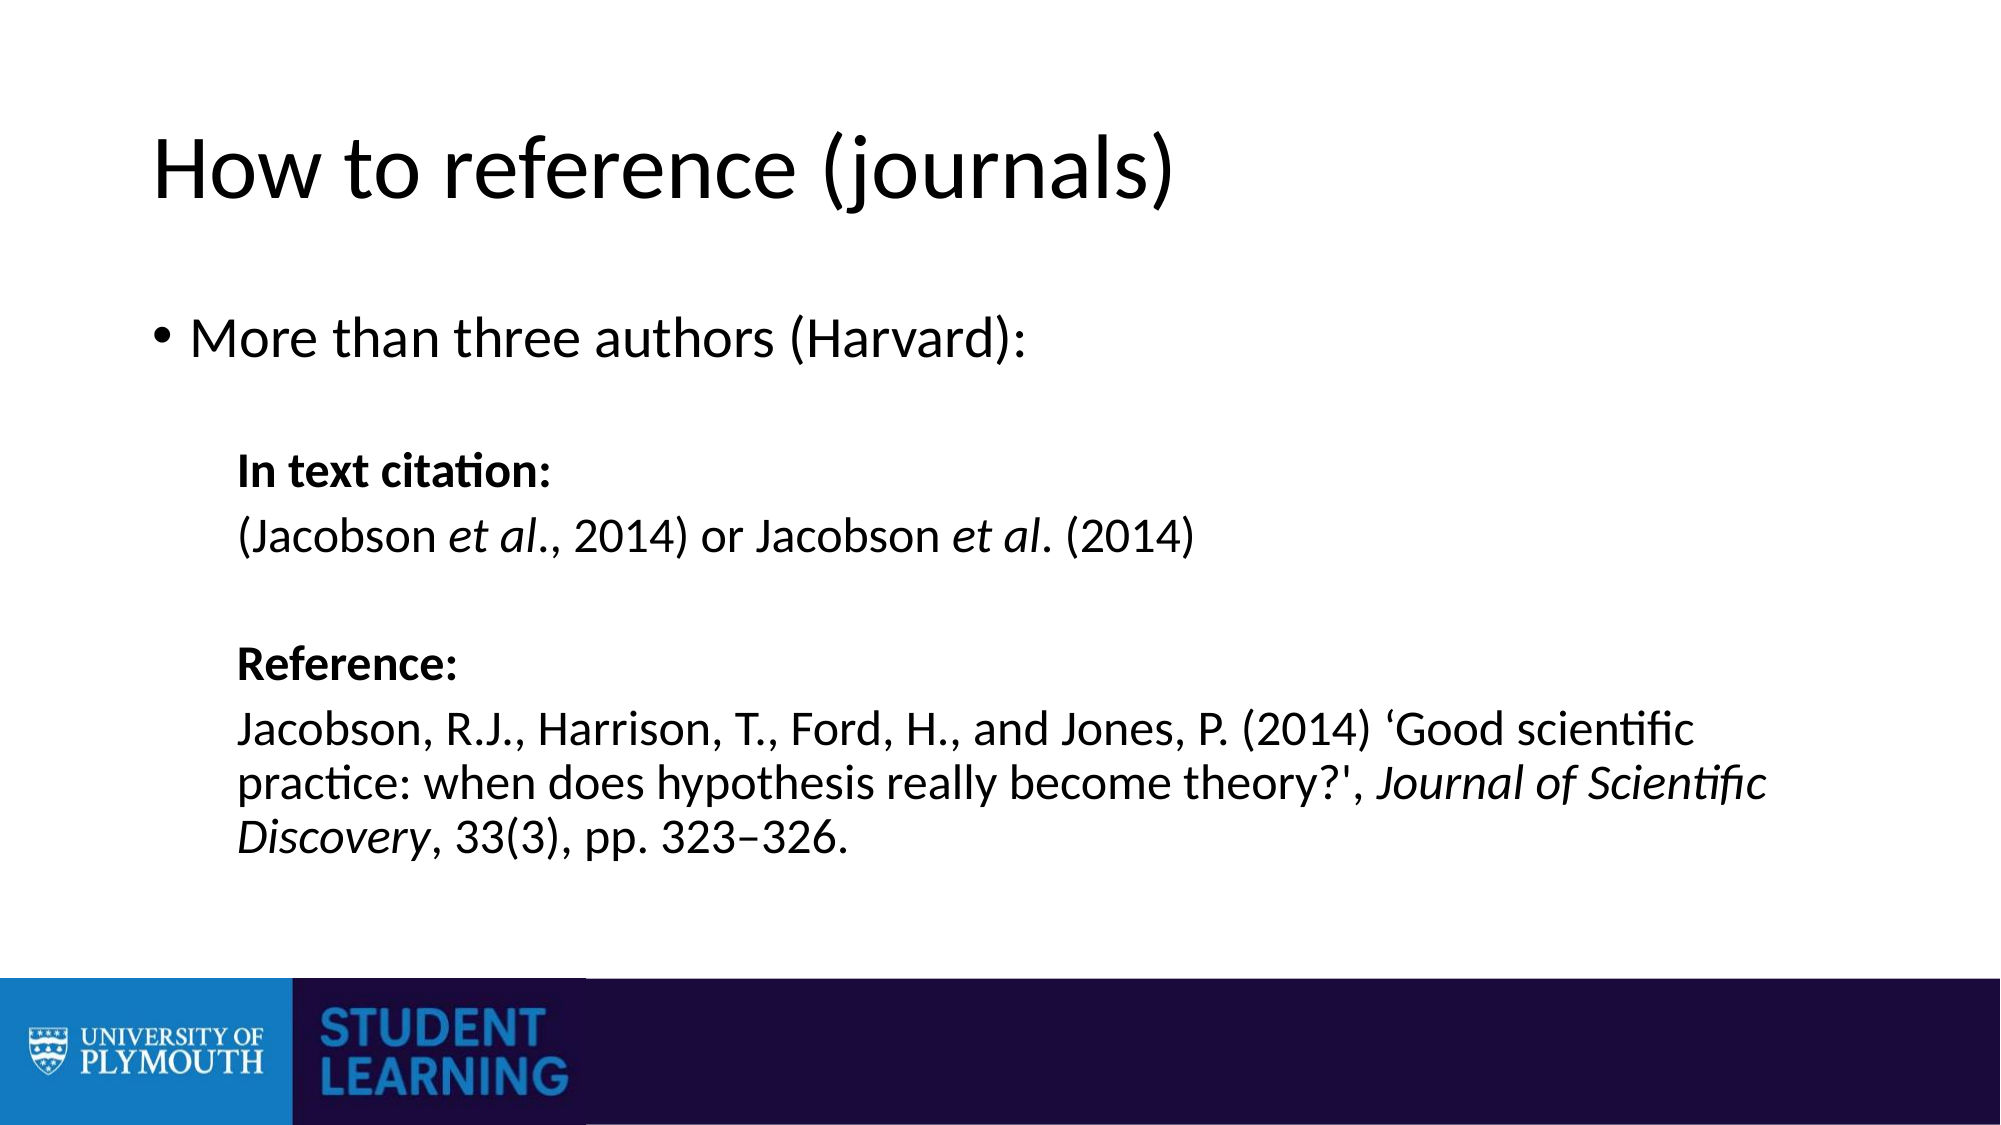

# How to reference (journals)
More than three authors (Harvard):

In text citation:
(Jacobson et al., 2014) or Jacobson et al. (2014)

Reference:
Jacobson, R.J., Harrison, T., Ford, H., and Jones, P. (2014) ‘Good scientific practice: when does hypothesis really become theory?', Journal of Scientific Discovery, 33(3), pp. 323–326.